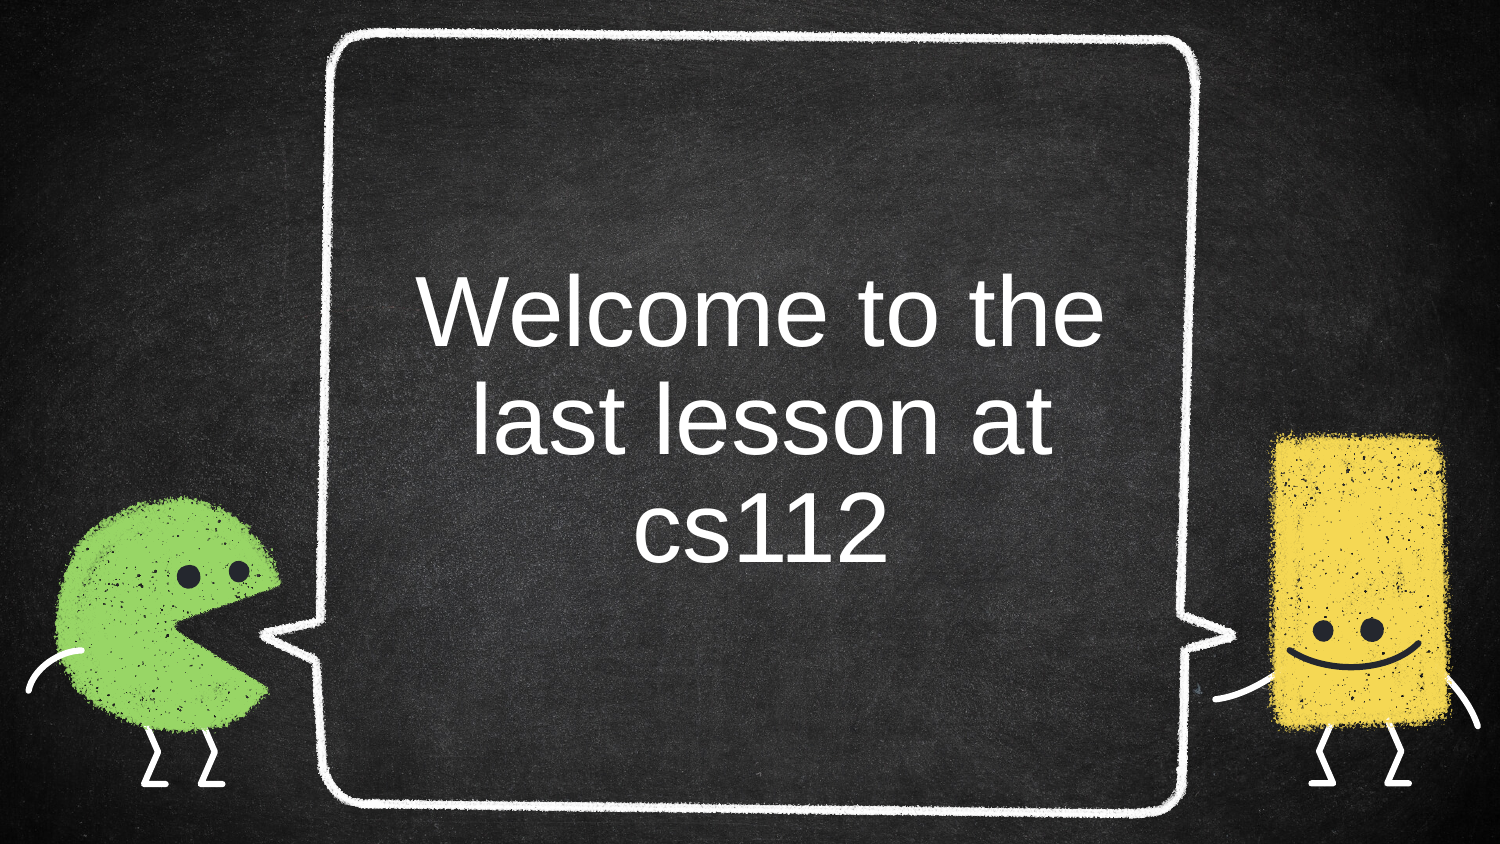

# Welcome to the last lesson at cs112